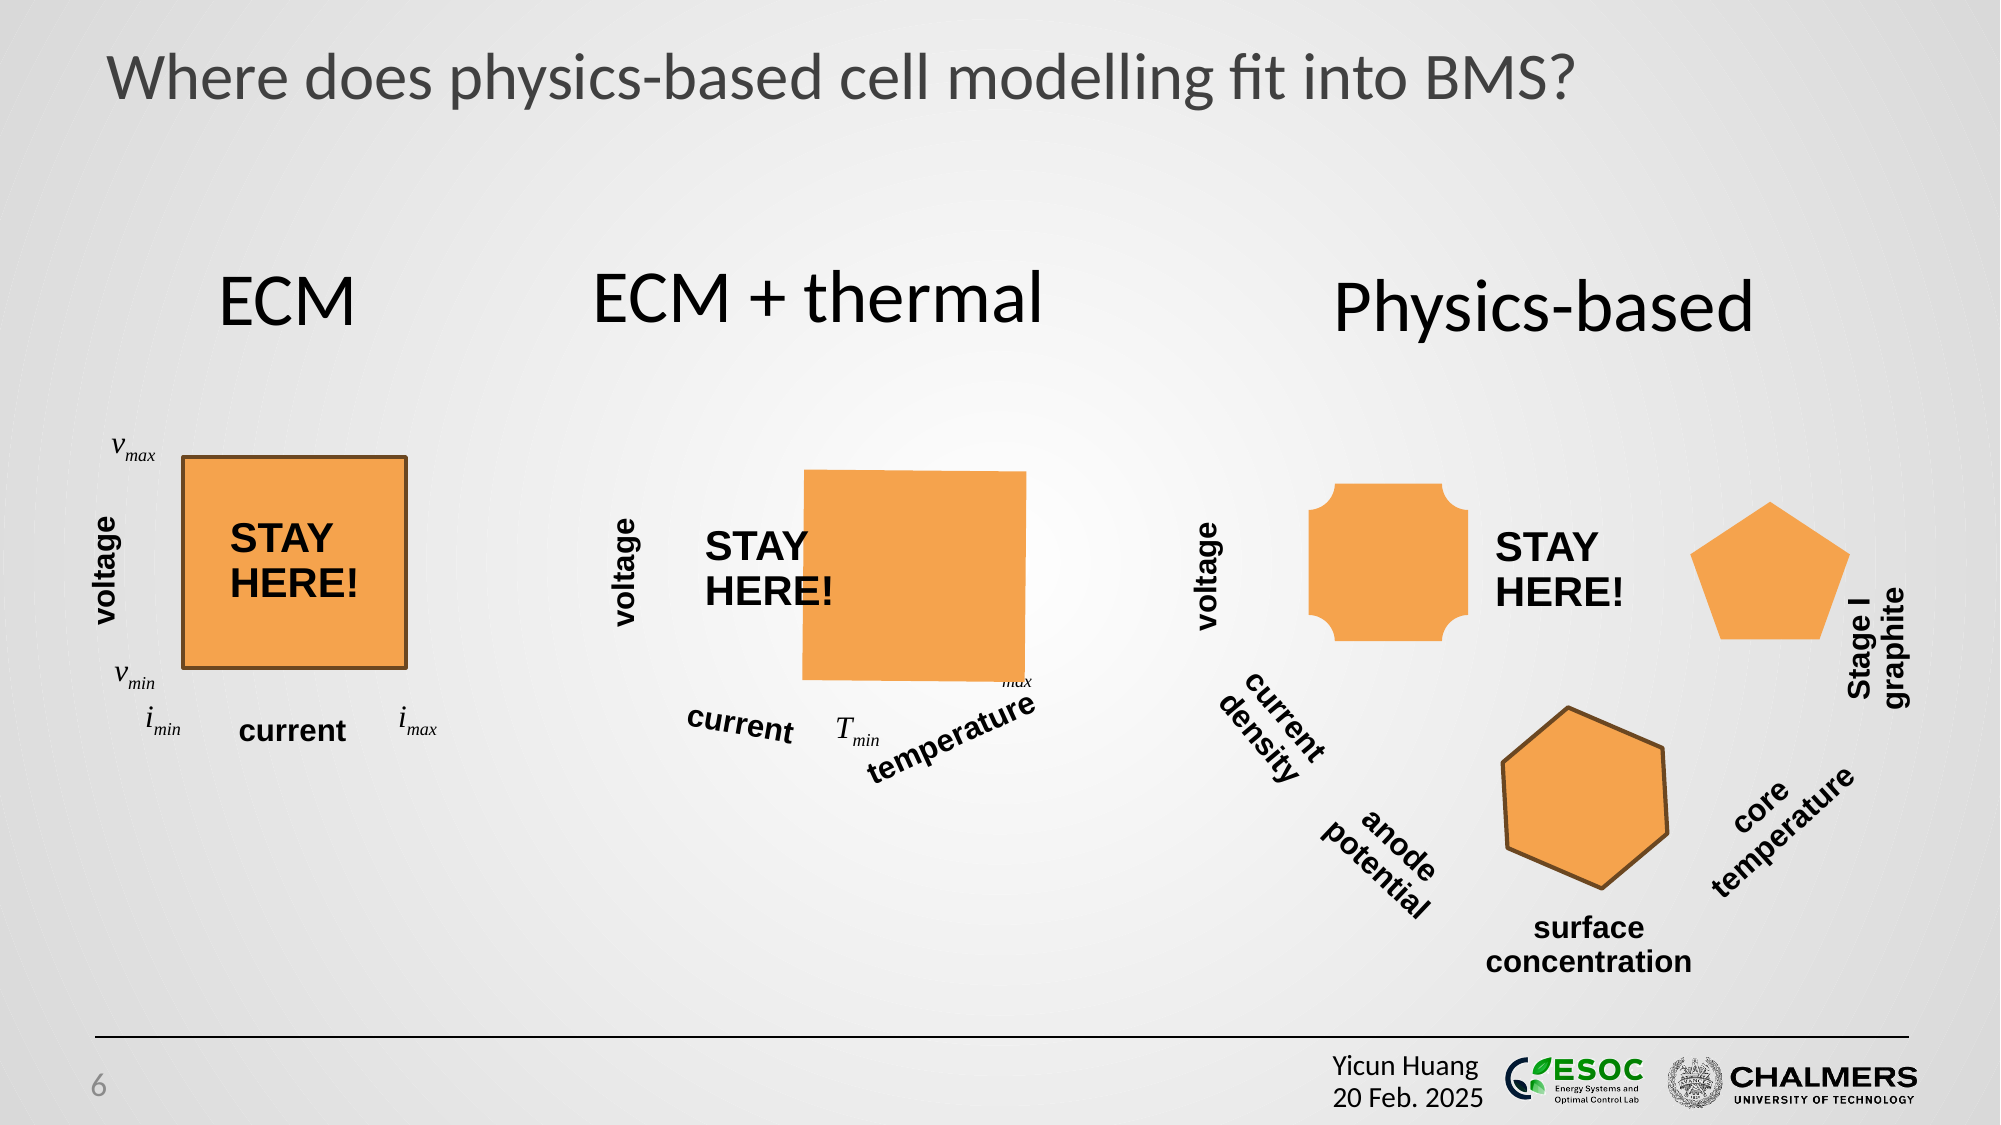

# Where does physics-based cell modelling fit into BMS?
ECM + thermal
ECM
Physics-based
vmax

STAY HERE!
STAY HERE!
STAY HERE!
voltage
voltage
voltage
Stage I graphite
Tmax
vmin
imax
imin
Tmin
current
current
temperature

current density
core temperature
anode potential
surface concentration